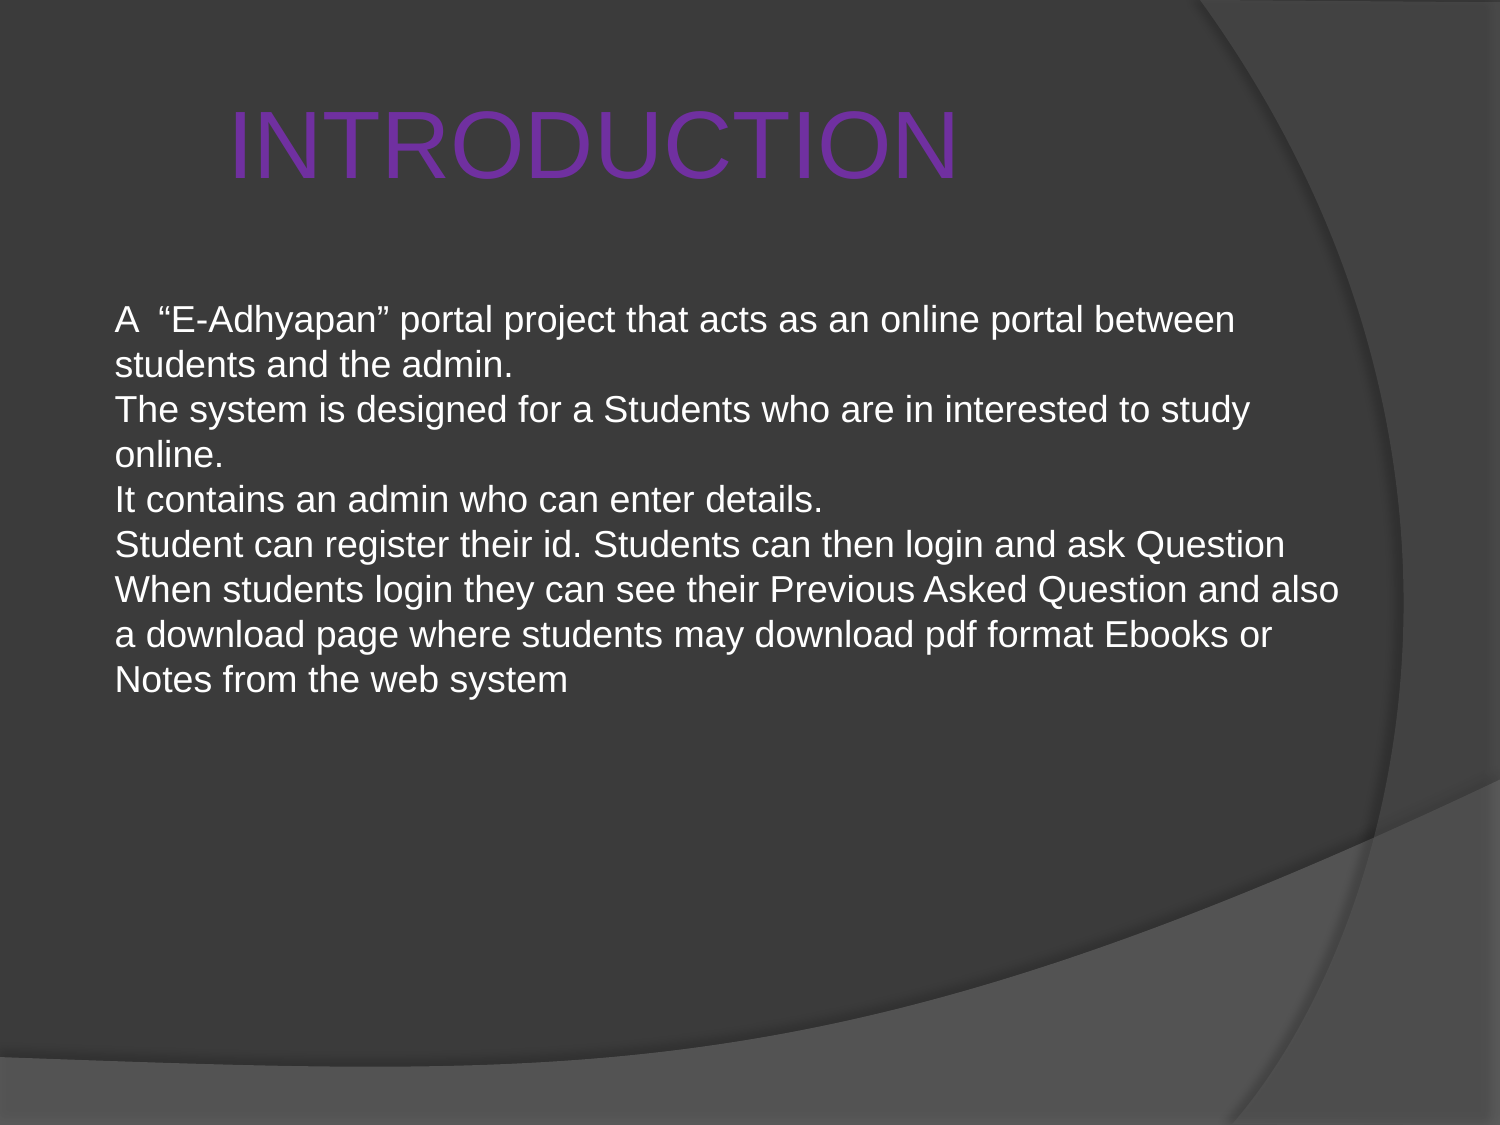

INTRODUCTION
A  “E-Adhyapan” portal project that acts as an online portal between students and the admin.
The system is designed for a Students who are in interested to study online.
It contains an admin who can enter details.
Student can register their id. Students can then login and ask Question When students login they can see their Previous Asked Question and also a download page where students may download pdf format Ebooks or Notes from the web system